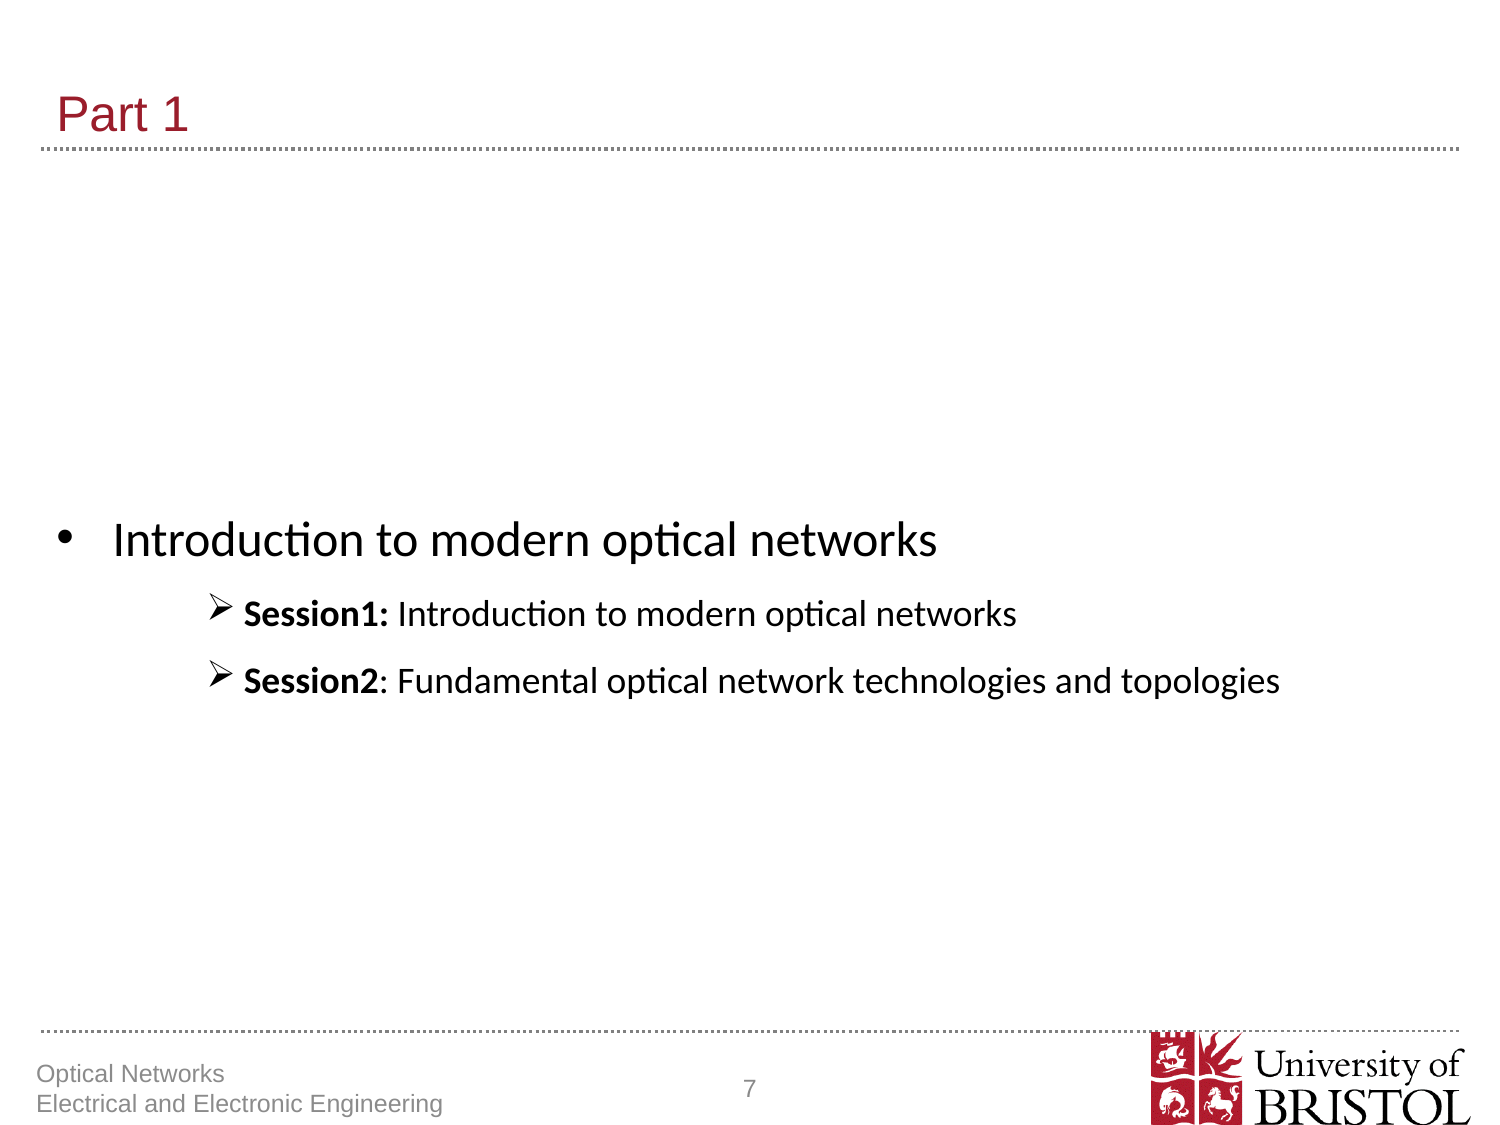

# Part 1

Introduction to modern optical networks
Session1: Introduction to modern optical networks
Session2: Fundamental optical network technologies and topologies

Optical Networks                                                 Electrical and Electronic Engineering
7